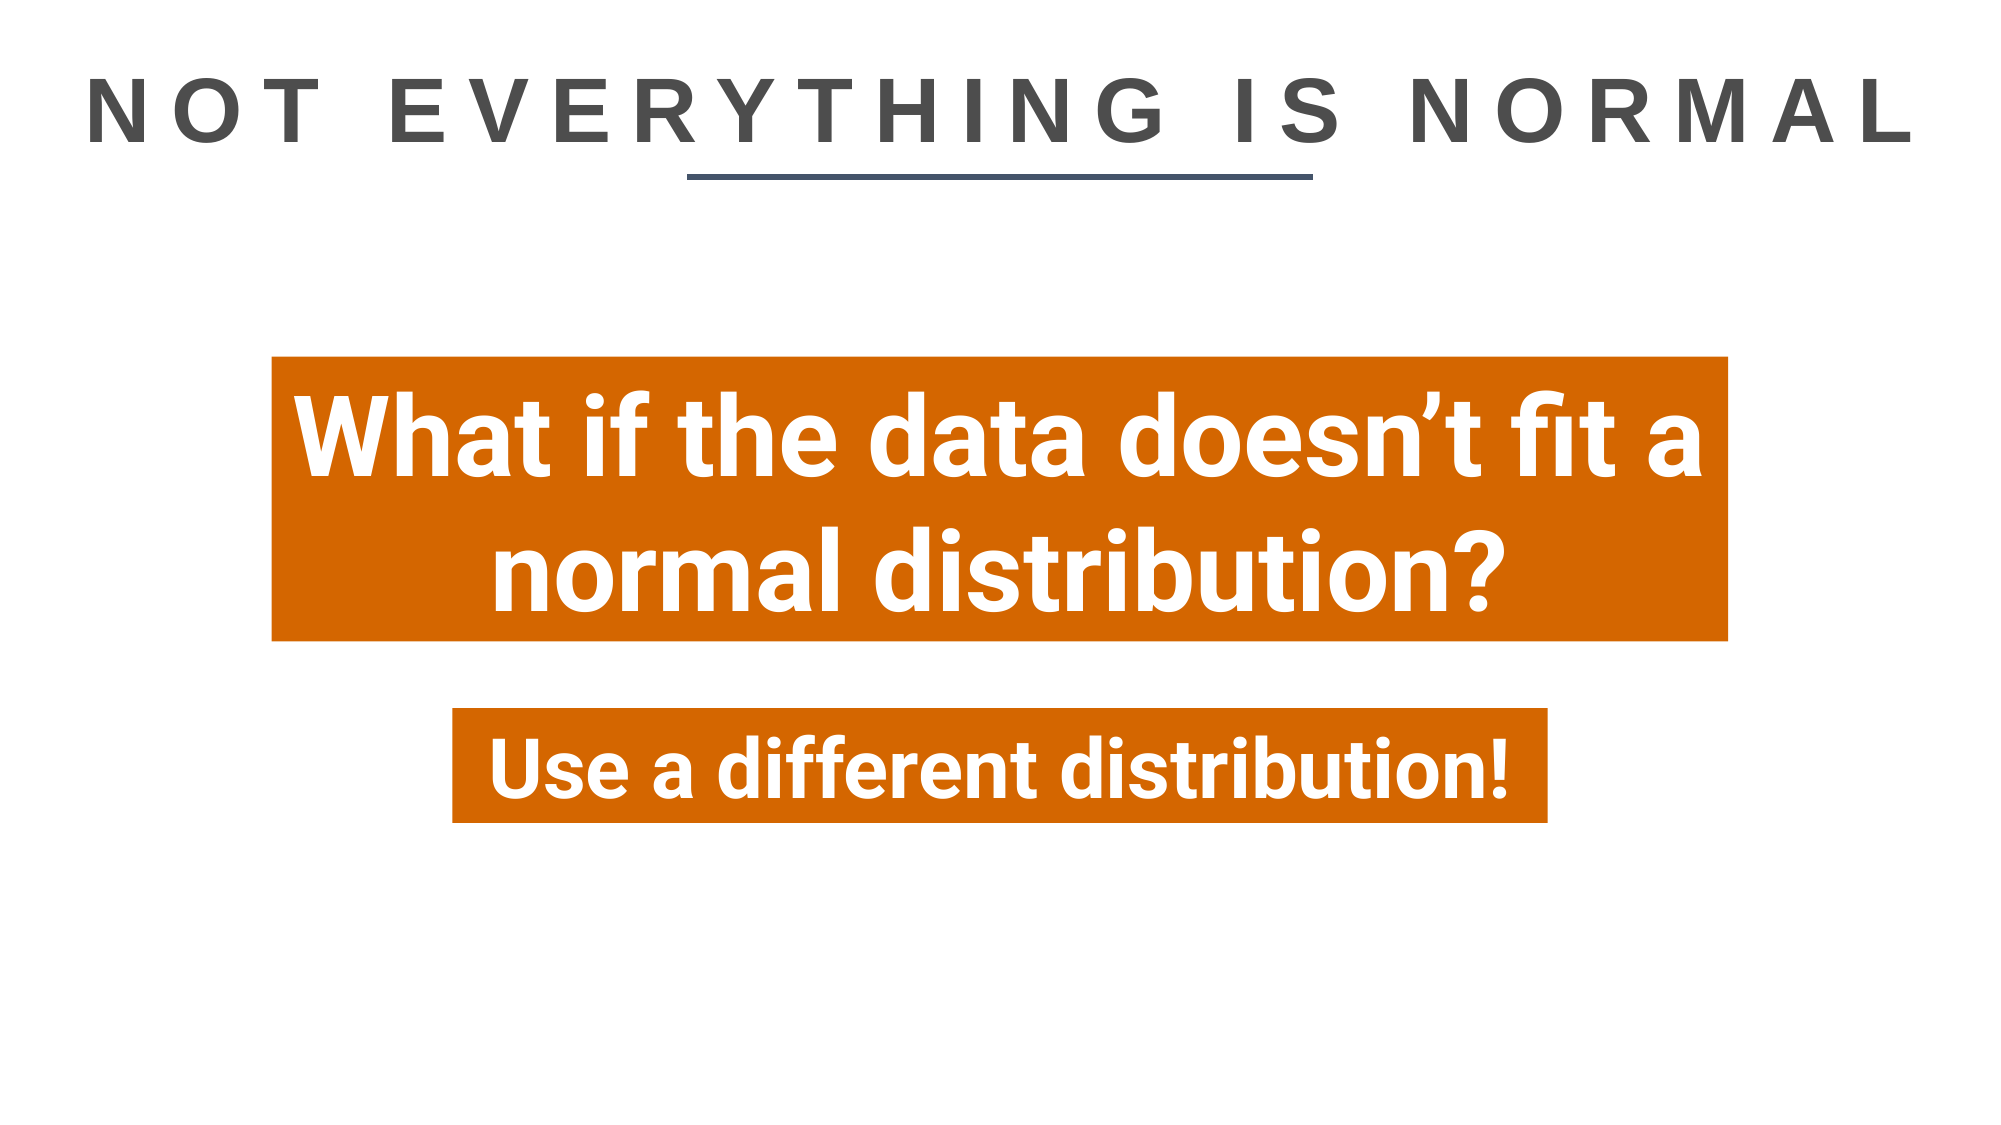

# NOT EVERYTHING IS NORMAL
What if the data doesn’t fit a normal distribution?
Use a different distribution!